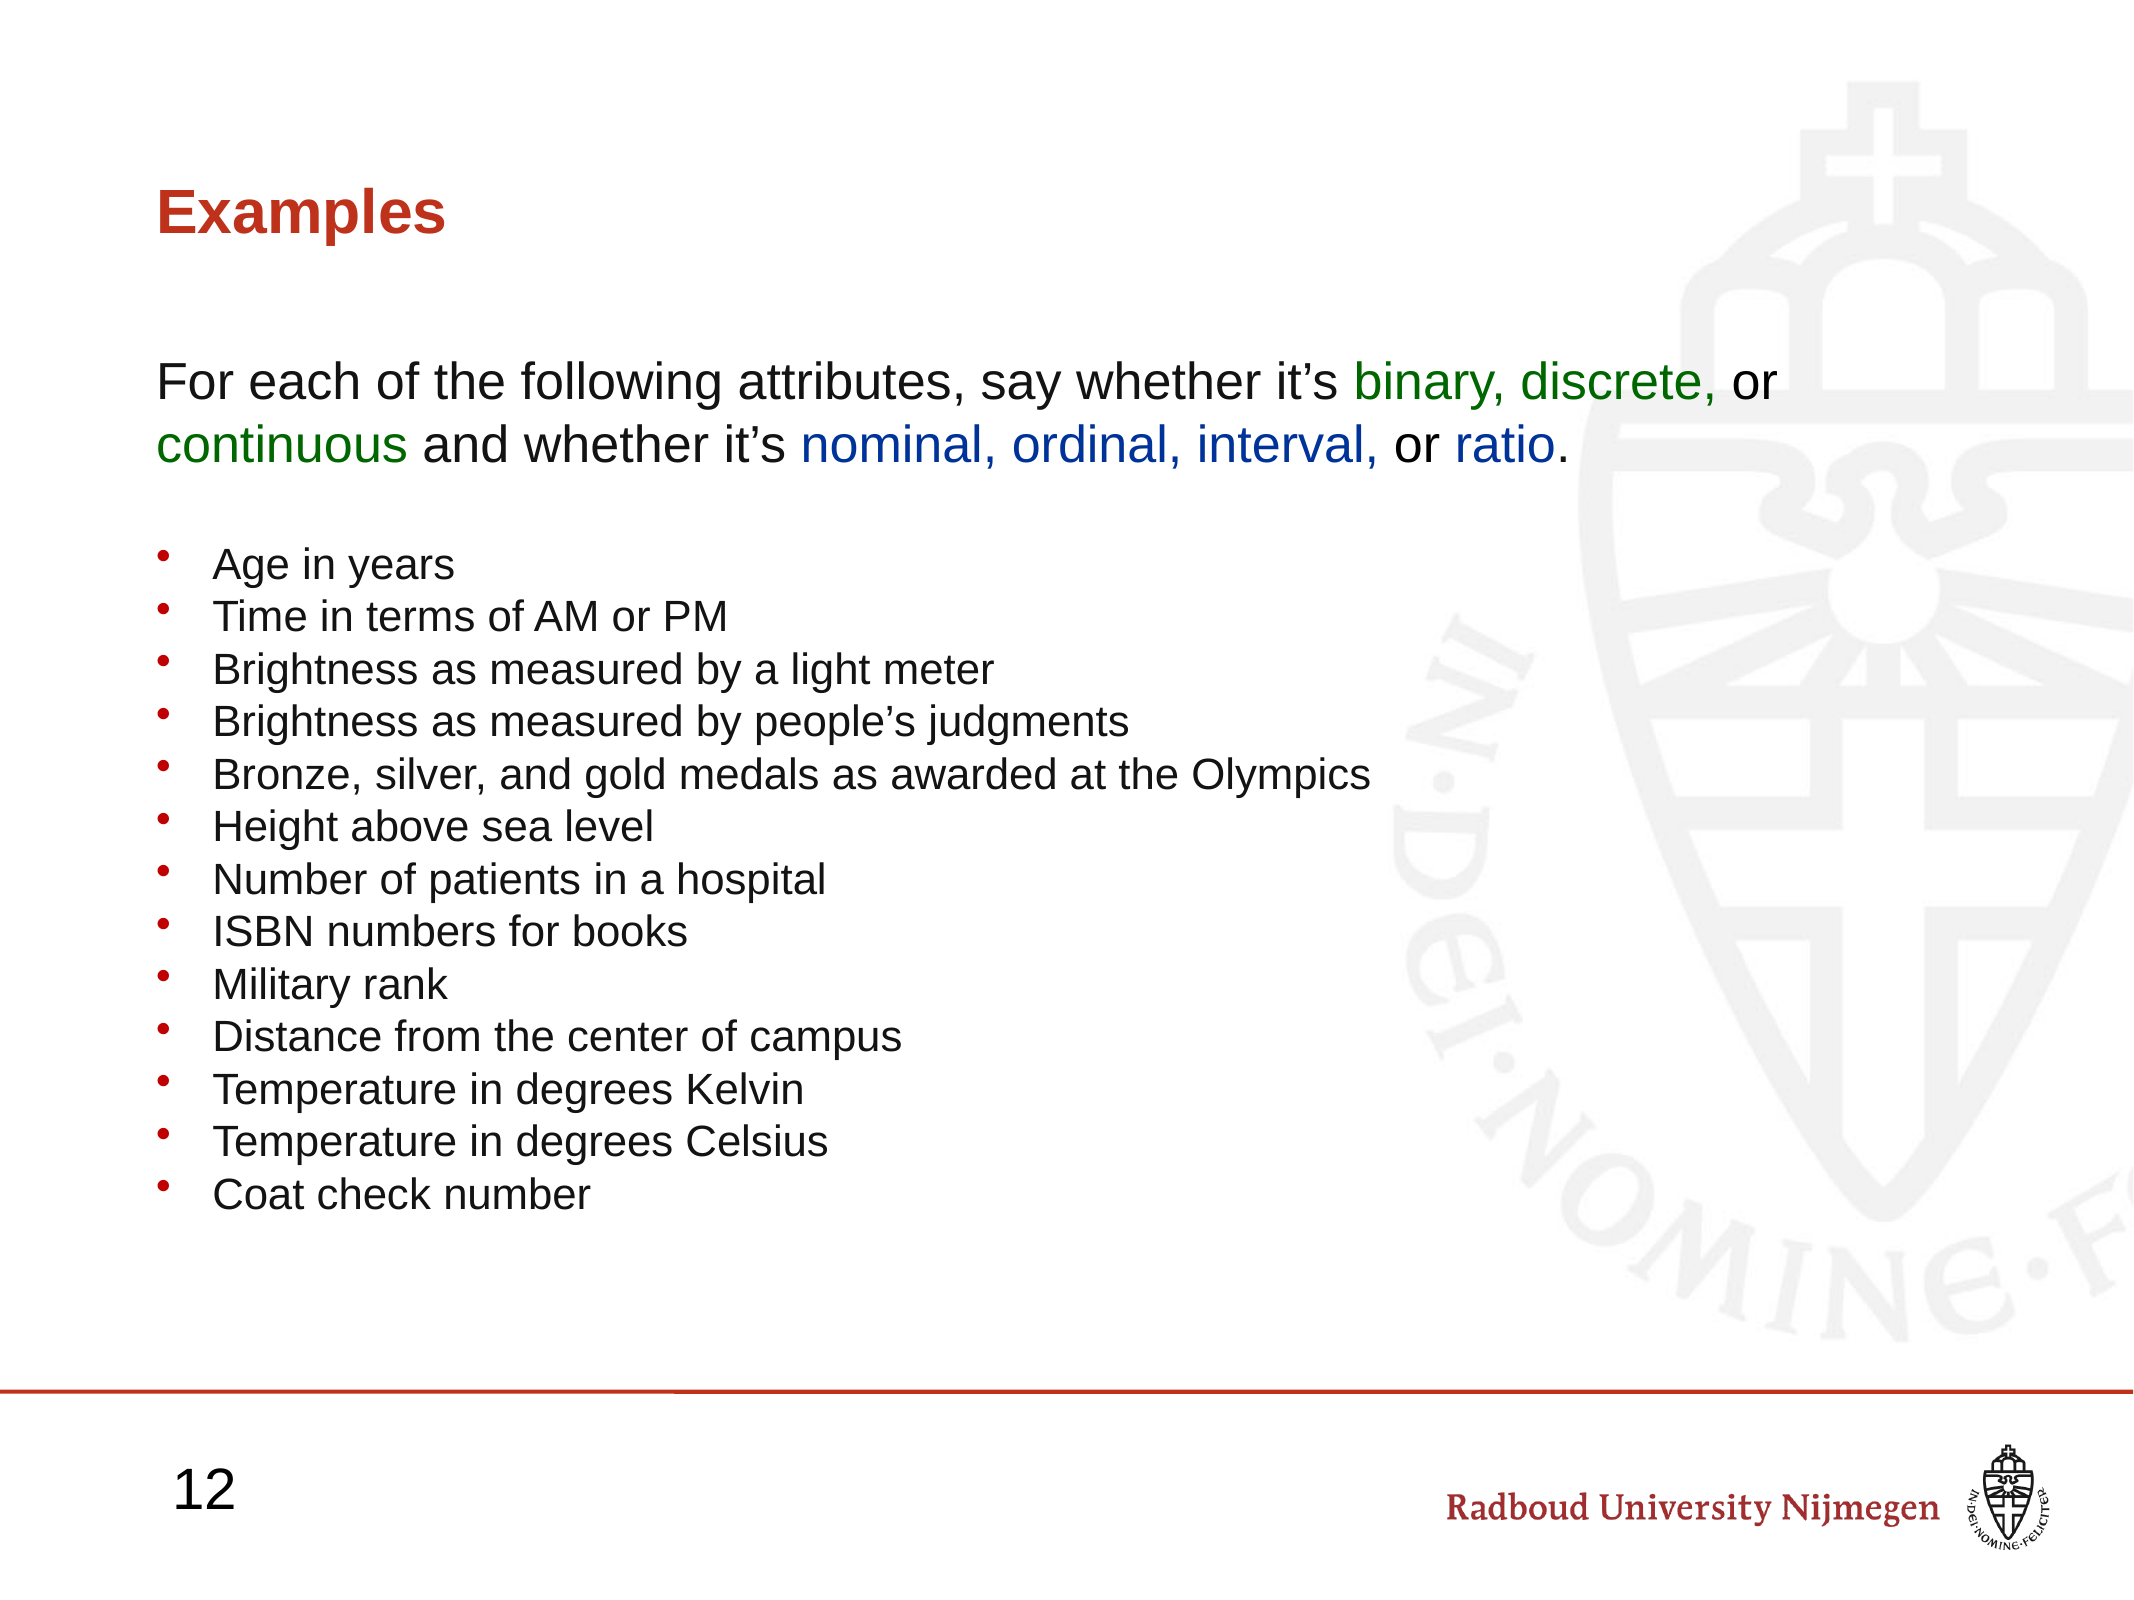

# Examples
For each of the following attributes, say whether it’s binary, discrete, or continuous and whether it’s nominal, ordinal, interval, or ratio.

Age in years
Time in terms of AM or PM
Brightness as measured by a light meter
Brightness as measured by people’s judgments
Bronze, silver, and gold medals as awarded at the Olympics
Height above sea level
Number of patients in a hospital
ISBN numbers for books
Military rank
Distance from the center of campus
Temperature in degrees Kelvin
Temperature in degrees Celsius
Coat check number

12